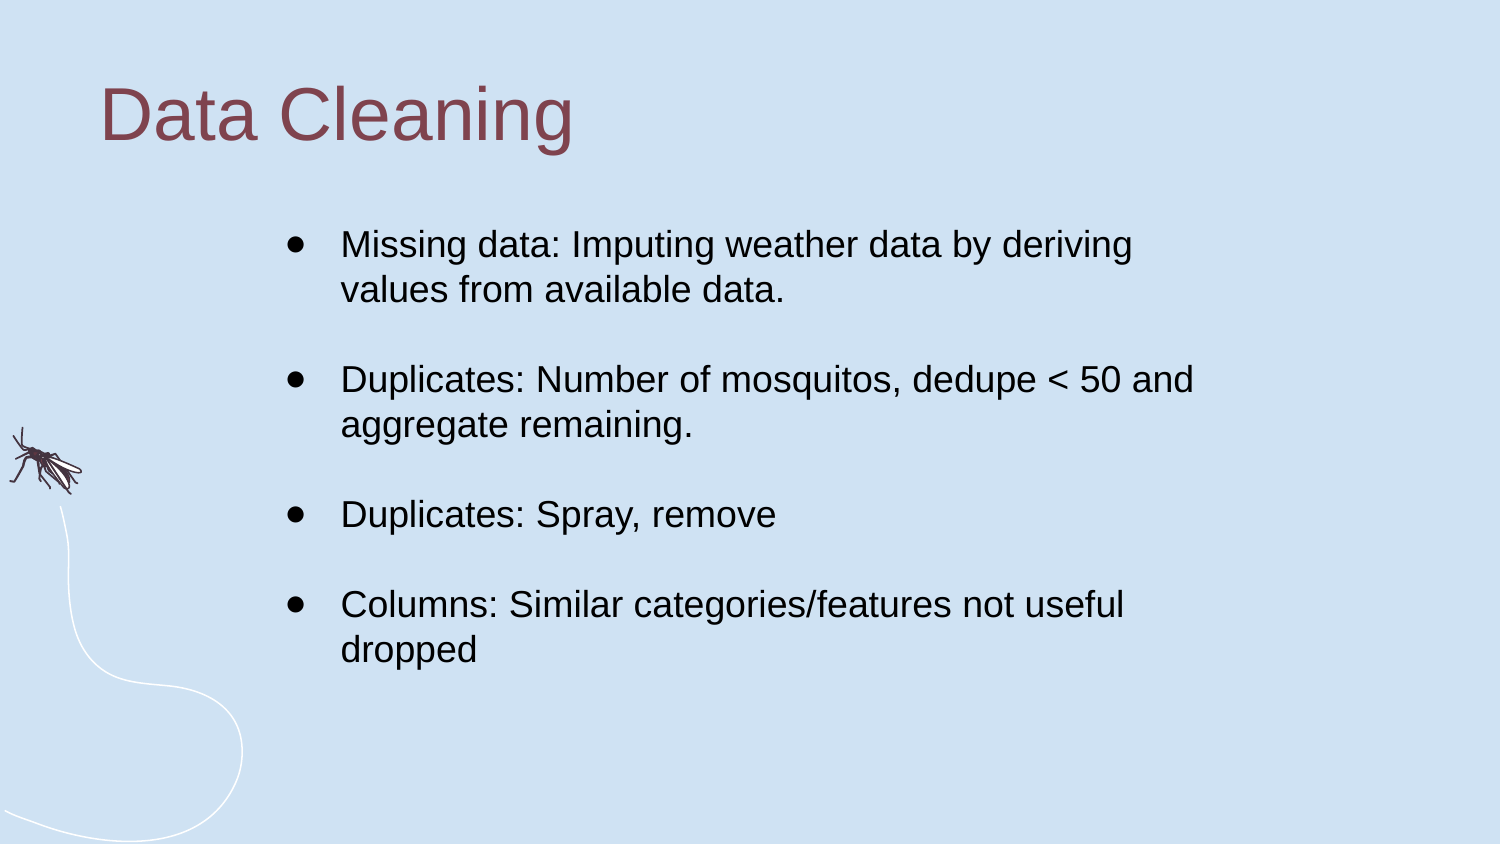

Data Cleaning
Missing data: Imputing weather data by deriving values from available data.

Duplicates: Number of mosquitos, dedupe < 50 and aggregate remaining.

Duplicates: Spray, remove

Columns: Similar categories/features not useful dropped